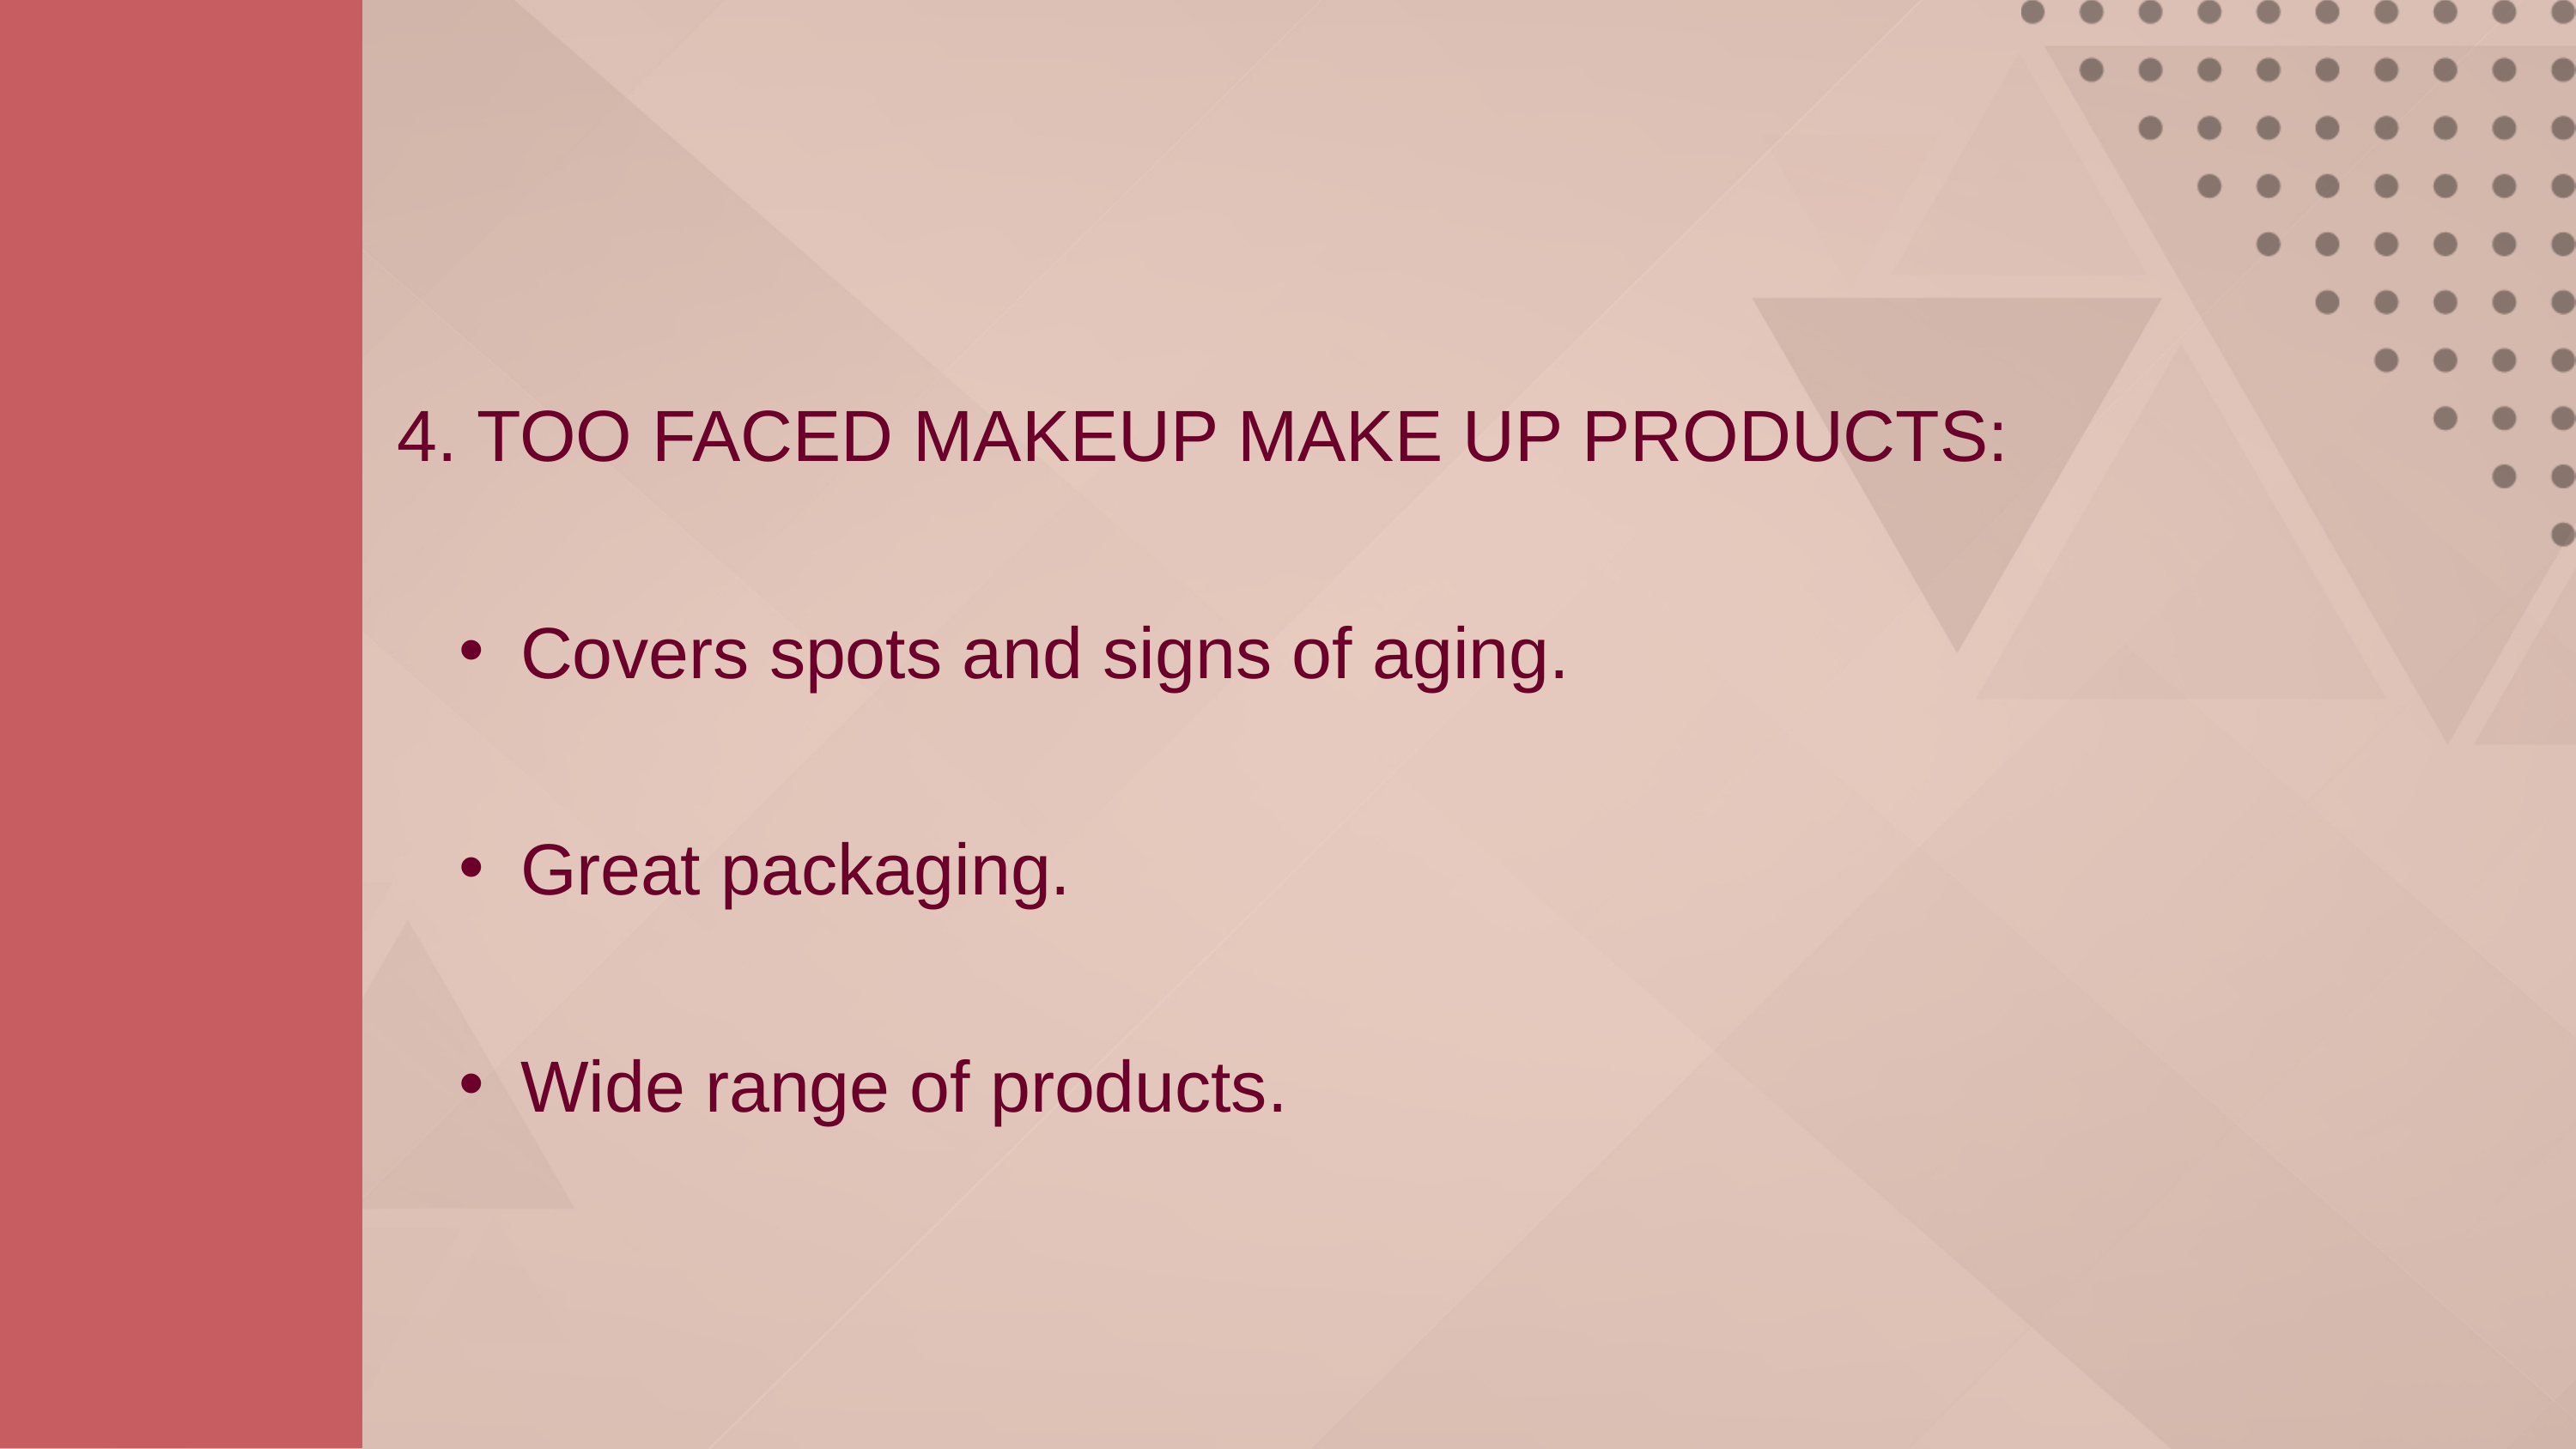

4. TOO FACED MAKEUP MAKE UP PRODUCTS:

Covers spots and signs of aging.

Great packaging.

Wide range of products.